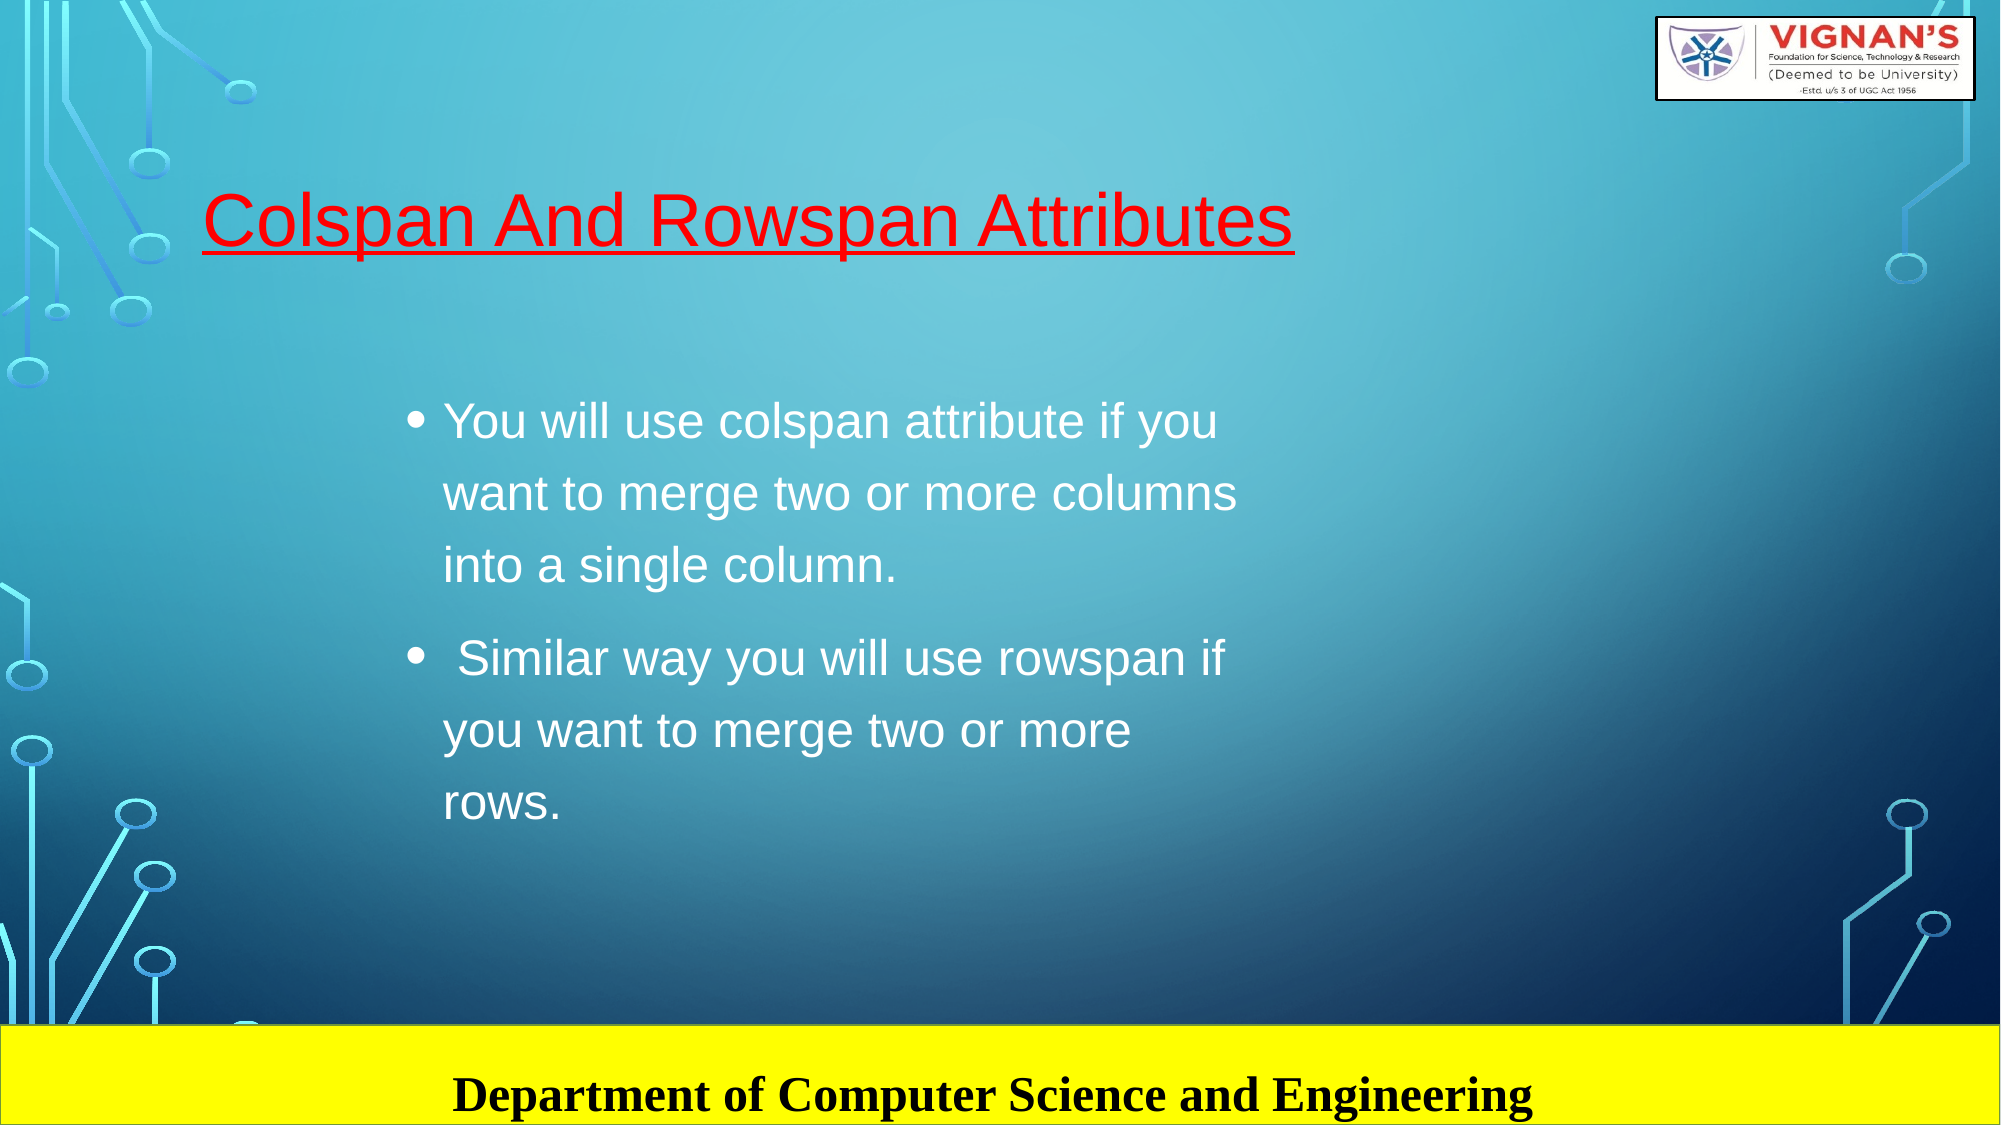

# Colspan And Rowspan Attributes
You will use colspan attribute if you want to merge two or more columns into a single column.
 Similar way you will use rowspan if you want to merge two or more rows.